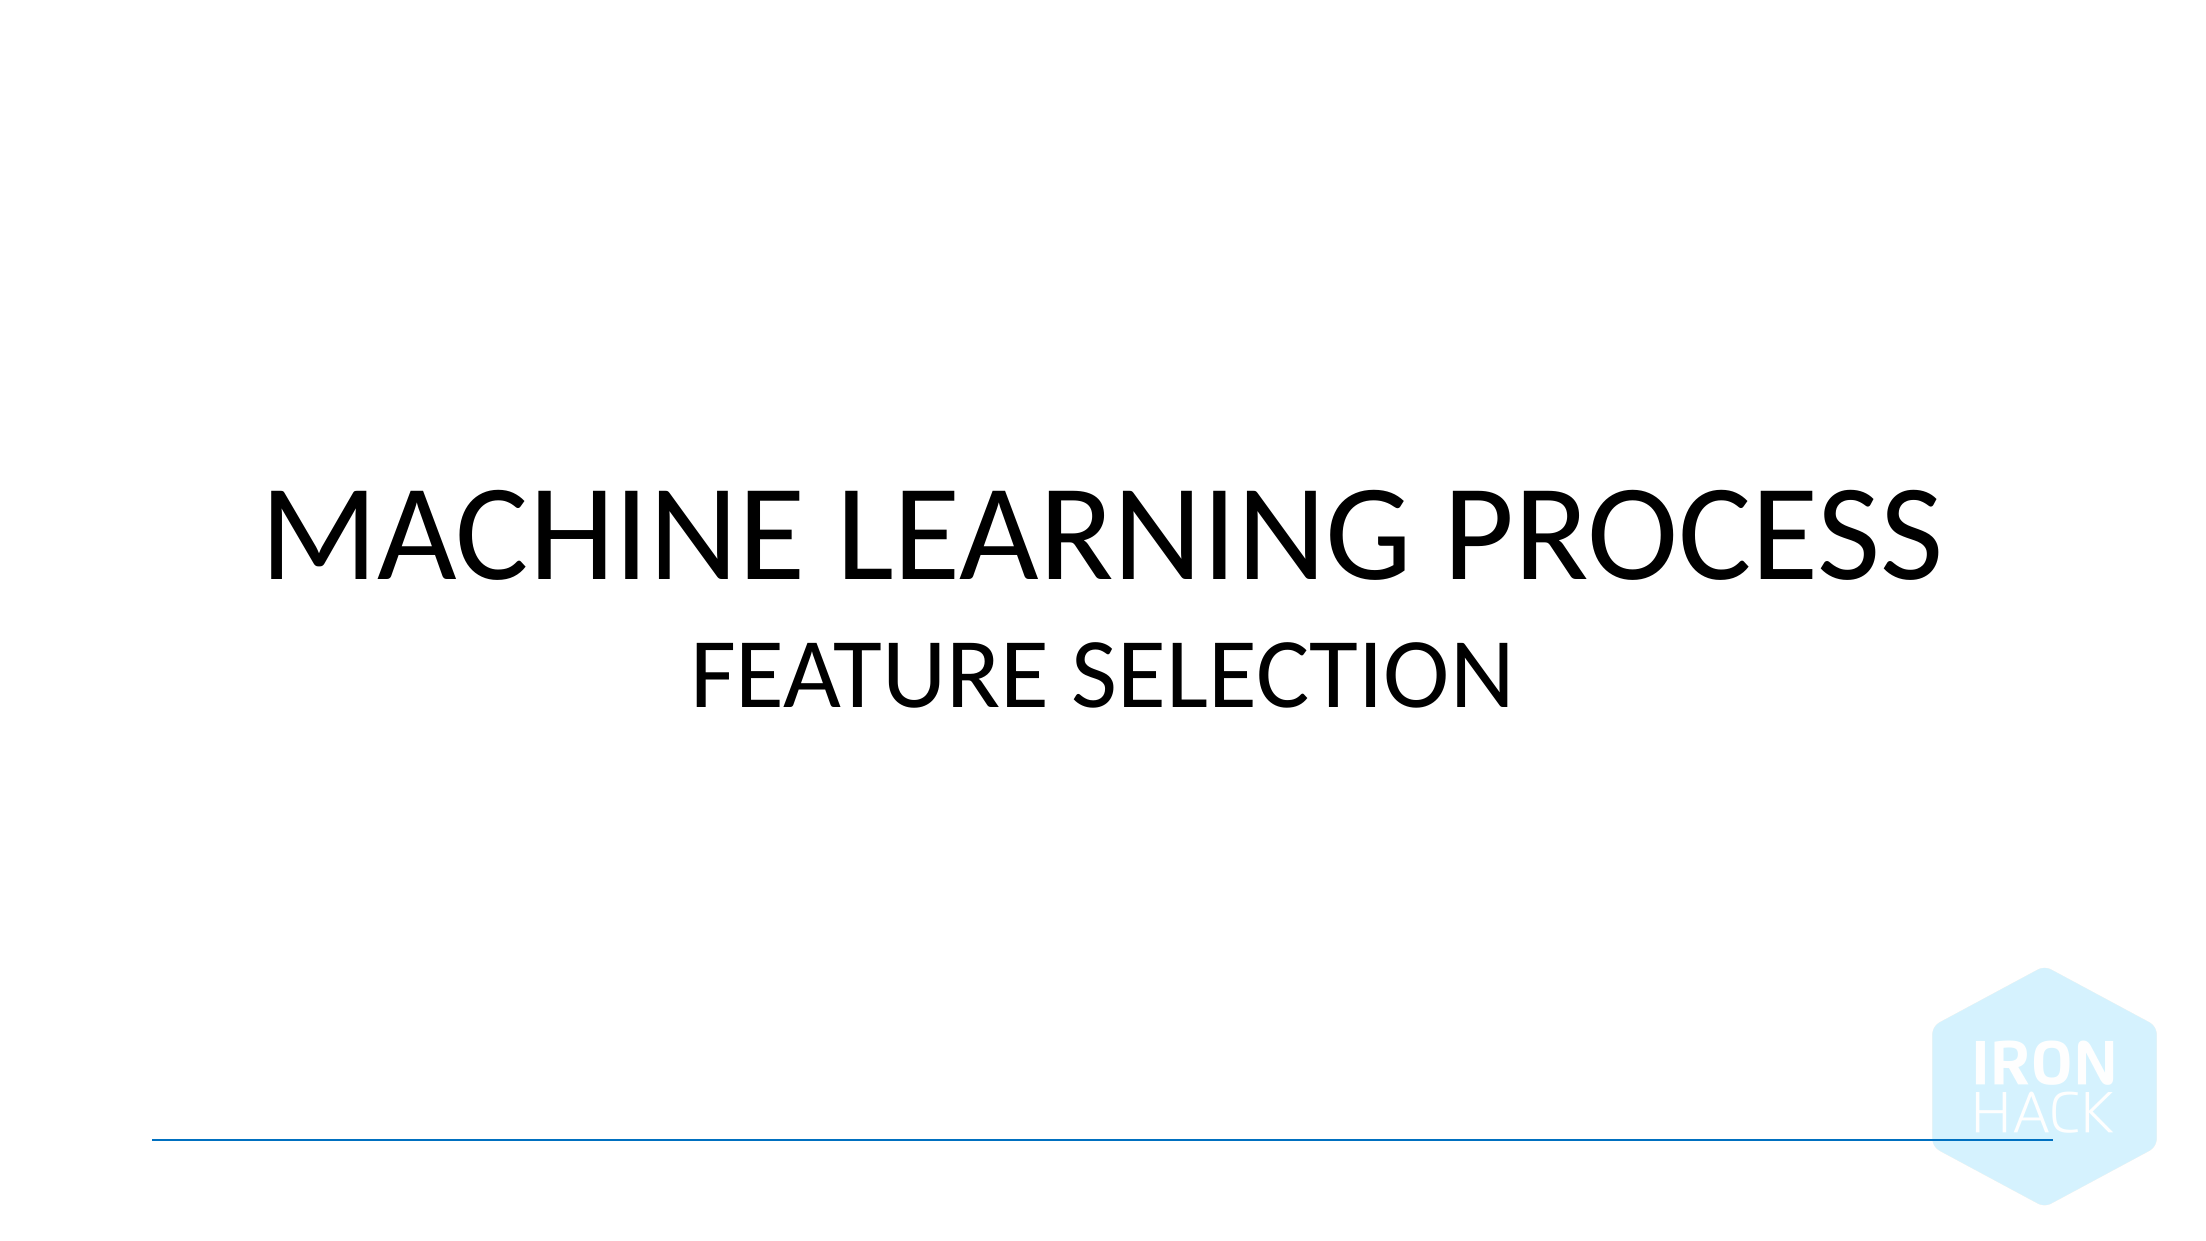

Machine learning process
Feature Selection
August 14, 2024 |
17